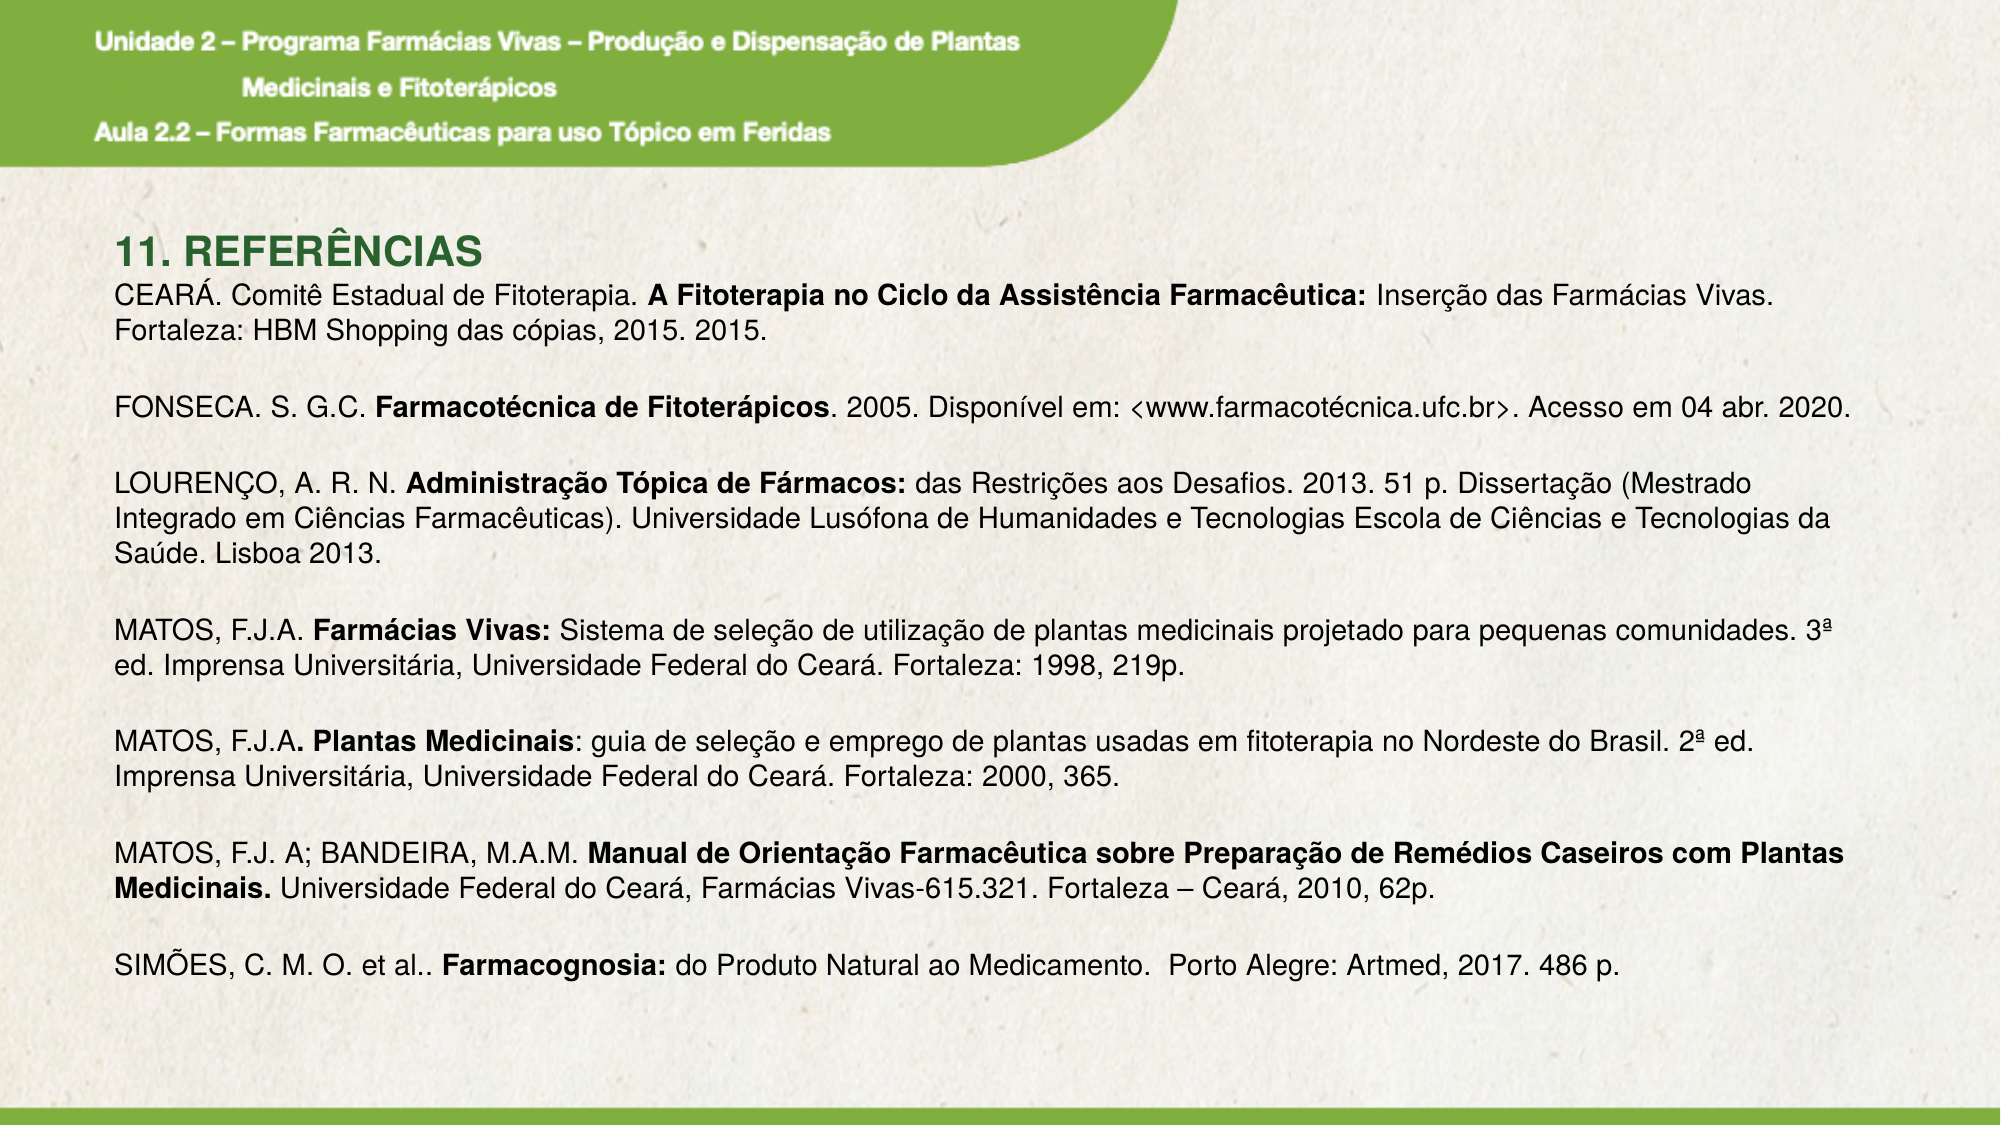

11. REFERÊNCIAS
CEARÁ. Comitê Estadual de Fitoterapia. A Fitoterapia no Ciclo da Assistência Farmacêutica: Inserção das Farmácias Vivas. Fortaleza: HBM Shopping das cópias, 2015. 2015.
FONSECA. S. G.C. Farmacotécnica de Fitoterápicos. 2005. Disponível em: <www.farmacotécnica.ufc.br>. Acesso em 04 abr. 2020.
LOURENÇO, A. R. N. Administração Tópica de Fármacos: das Restrições aos Desafios. 2013. 51 p. Dissertação (Mestrado Integrado em Ciências Farmacêuticas). Universidade Lusófona de Humanidades e Tecnologias Escola de Ciências e Tecnologias da Saúde. Lisboa 2013.
MATOS, F.J.A. Farmácias Vivas: Sistema de seleção de utilização de plantas medicinais projetado para pequenas comunidades. 3ª ed. Imprensa Universitária, Universidade Federal do Ceará. Fortaleza: 1998, 219p.
MATOS, F.J.A. Plantas Medicinais: guia de seleção e emprego de plantas usadas em fitoterapia no Nordeste do Brasil. 2ª ed. Imprensa Universitária, Universidade Federal do Ceará. Fortaleza: 2000, 365.
MATOS, F.J. A; BANDEIRA, M.A.M. Manual de Orientação Farmacêutica sobre Preparação de Remédios Caseiros com Plantas Medicinais. Universidade Federal do Ceará, Farmácias Vivas-615.321. Fortaleza – Ceará, 2010, 62p.
SIMÕES, C. M. O. et al.. Farmacognosia: do Produto Natural ao Medicamento.  Porto Alegre: Artmed, 2017. 486 p.